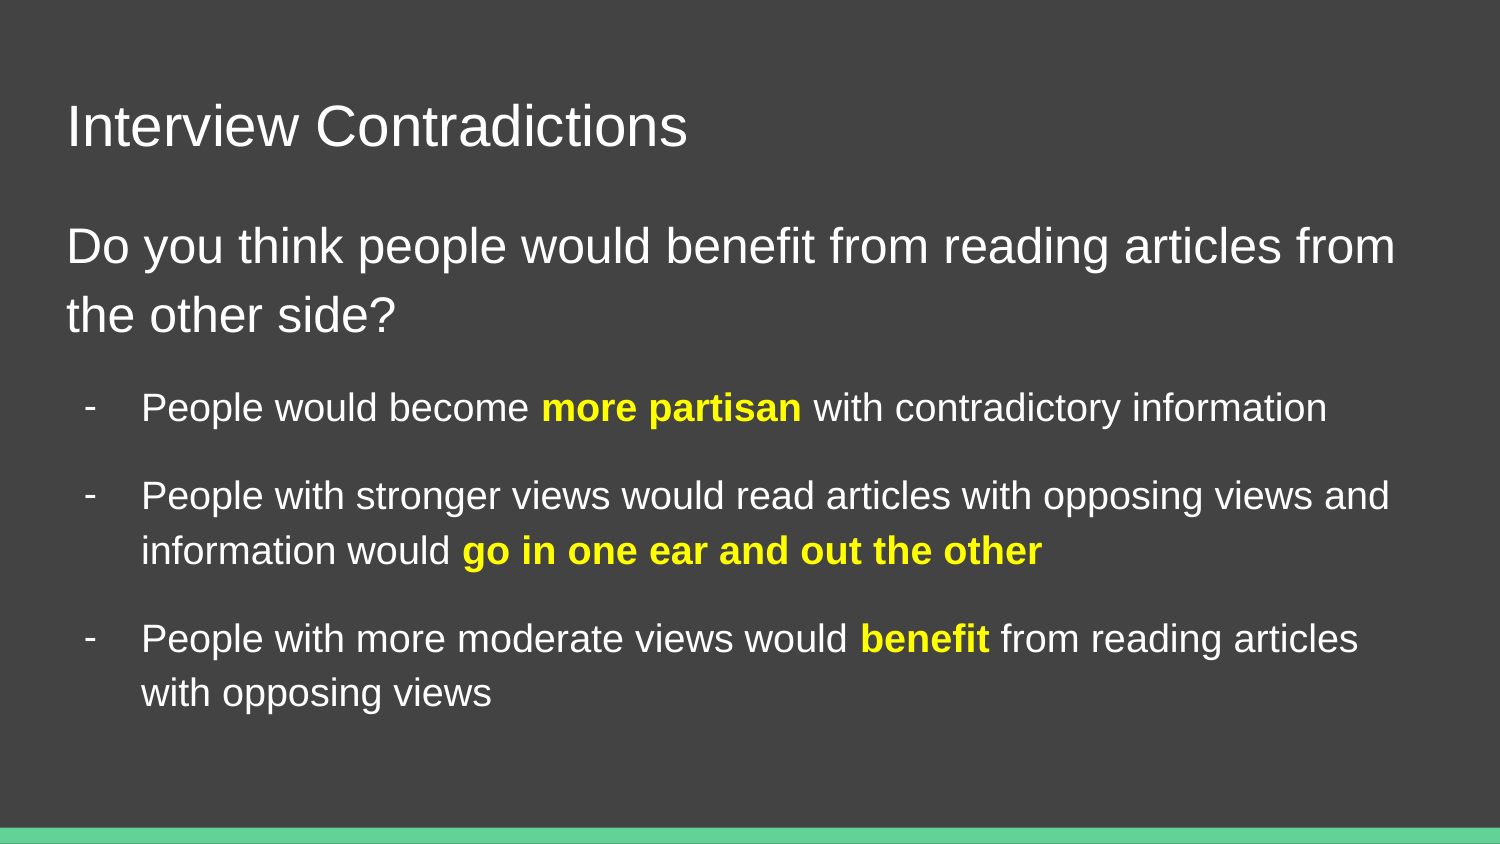

# Interview Contradictions
Do you think people would benefit from reading articles from the other side?
People would become more partisan with contradictory information
People with stronger views would read articles with opposing views and information would go in one ear and out the other
People with more moderate views would benefit from reading articles with opposing views